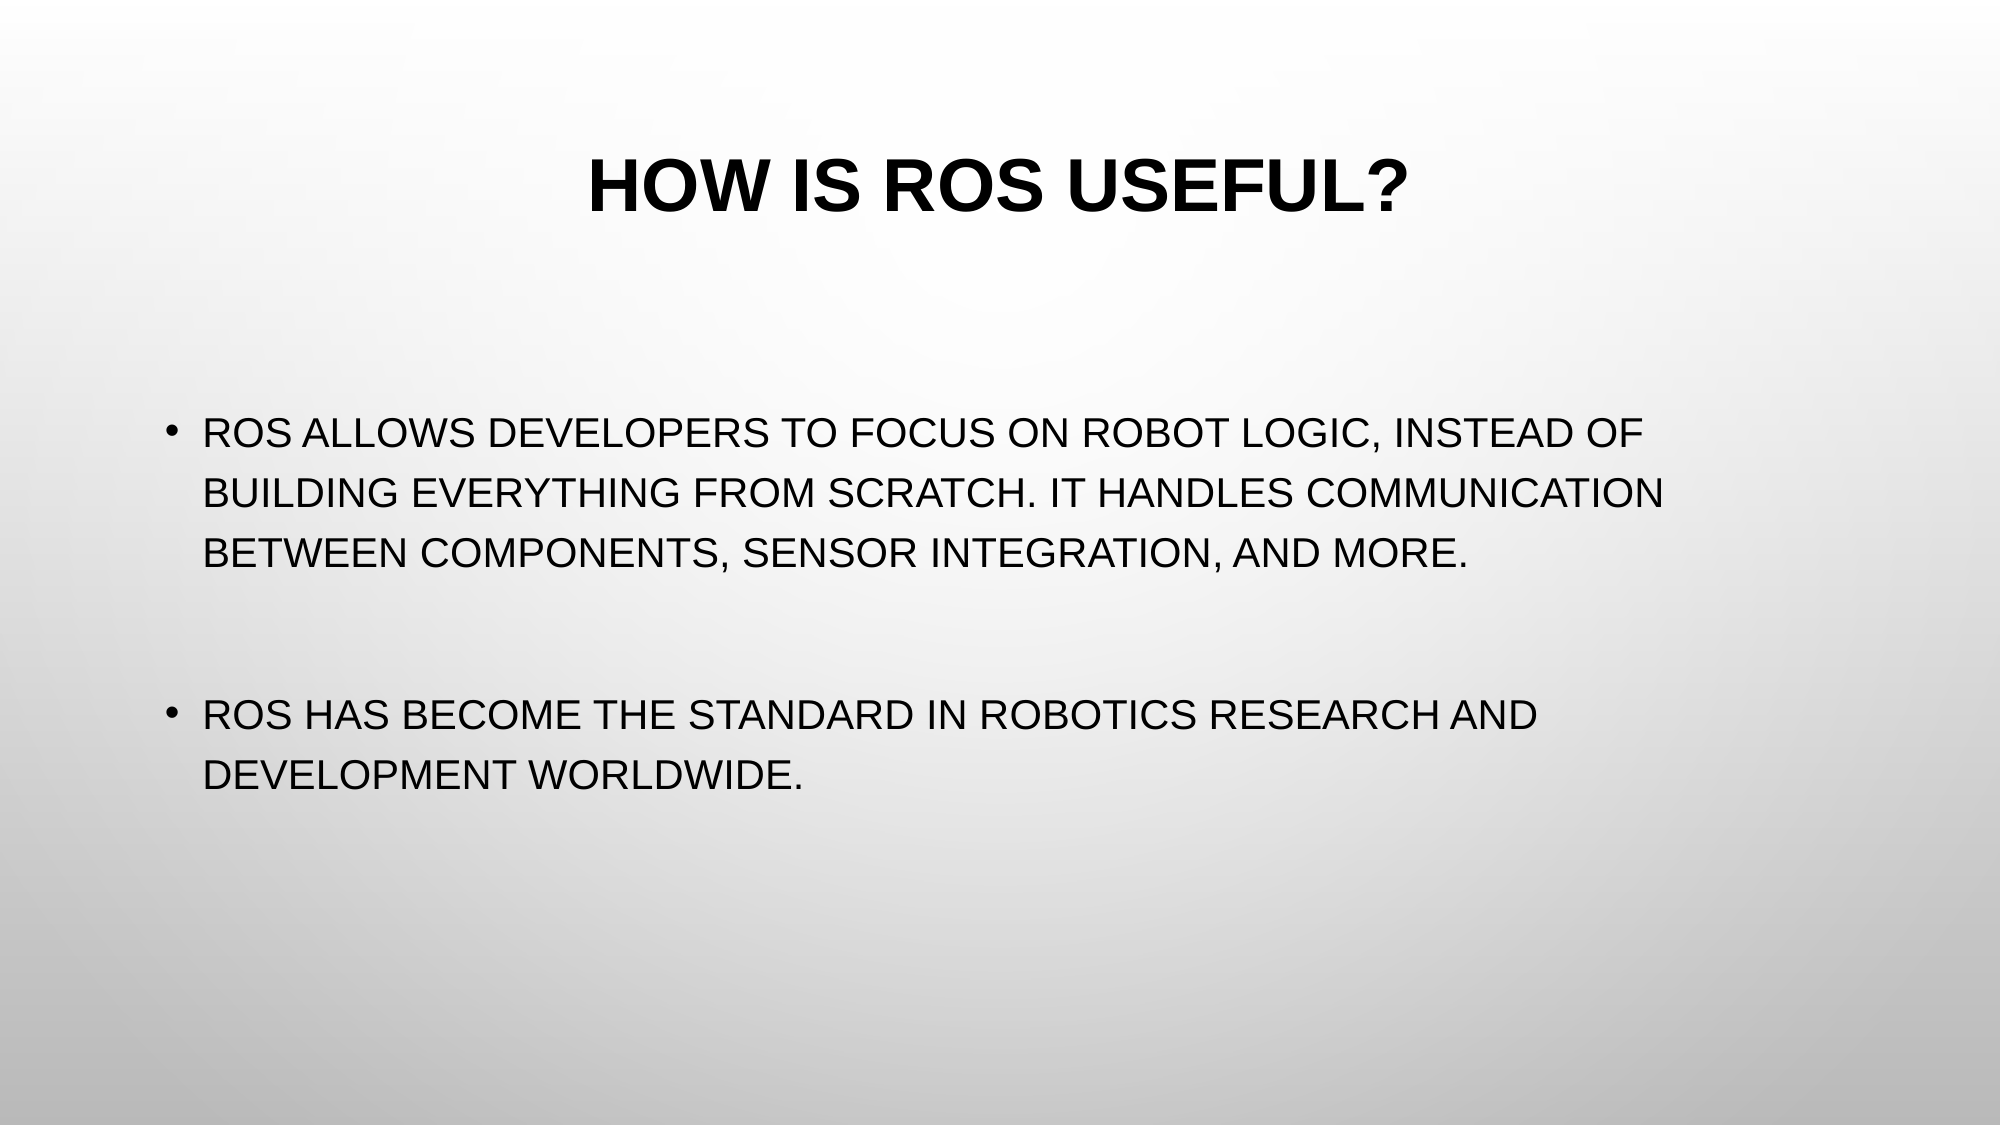

# How is ROS Useful?
ROS allows developers to focus on robot logic, instead of building everything from scratch. It handles communication between components, sensor integration, and more.

ROS has become the standard in robotics research and development worldwide.